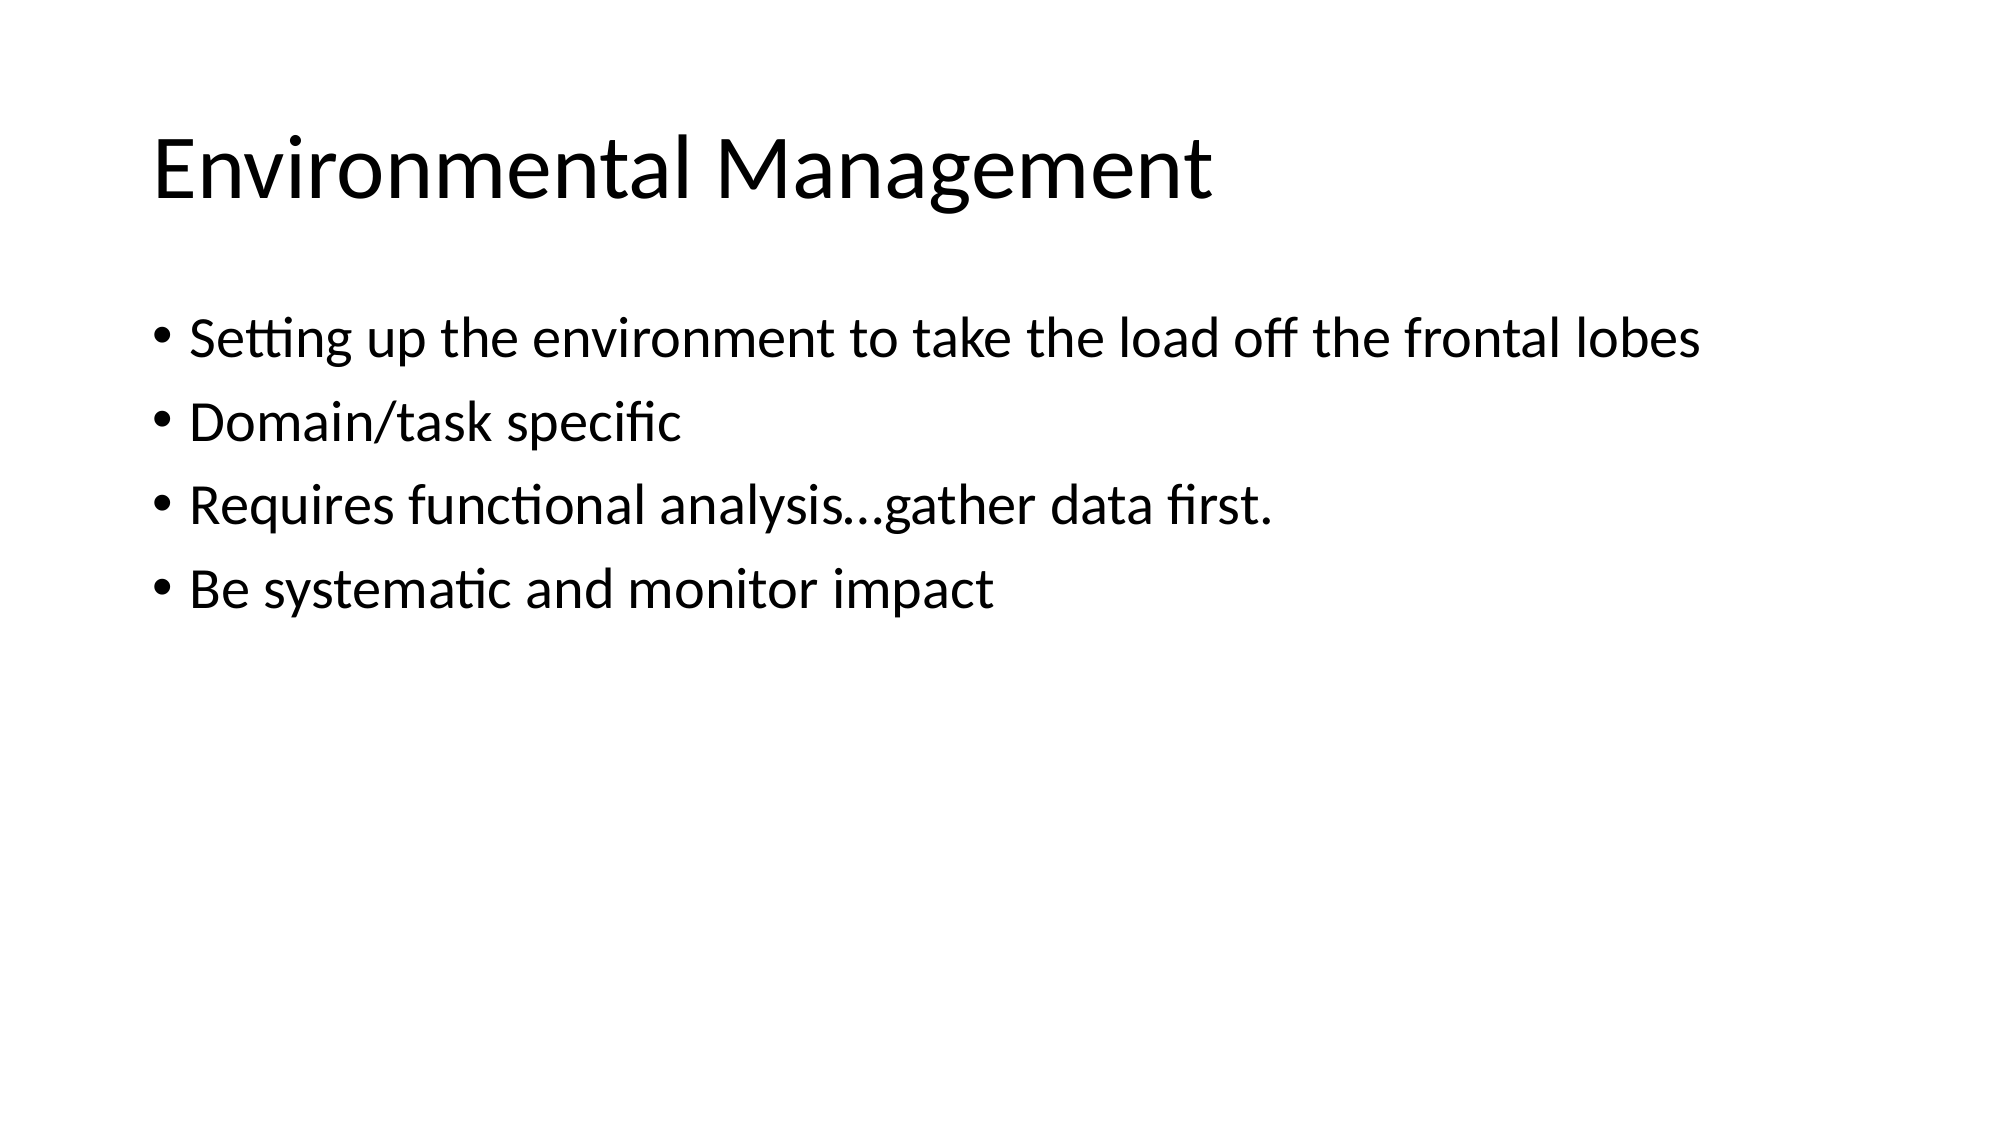

# Environmental Management
Setting up the environment to take the load off the frontal lobes
Domain/task specific
Requires functional analysis…gather data first.
Be systematic and monitor impact